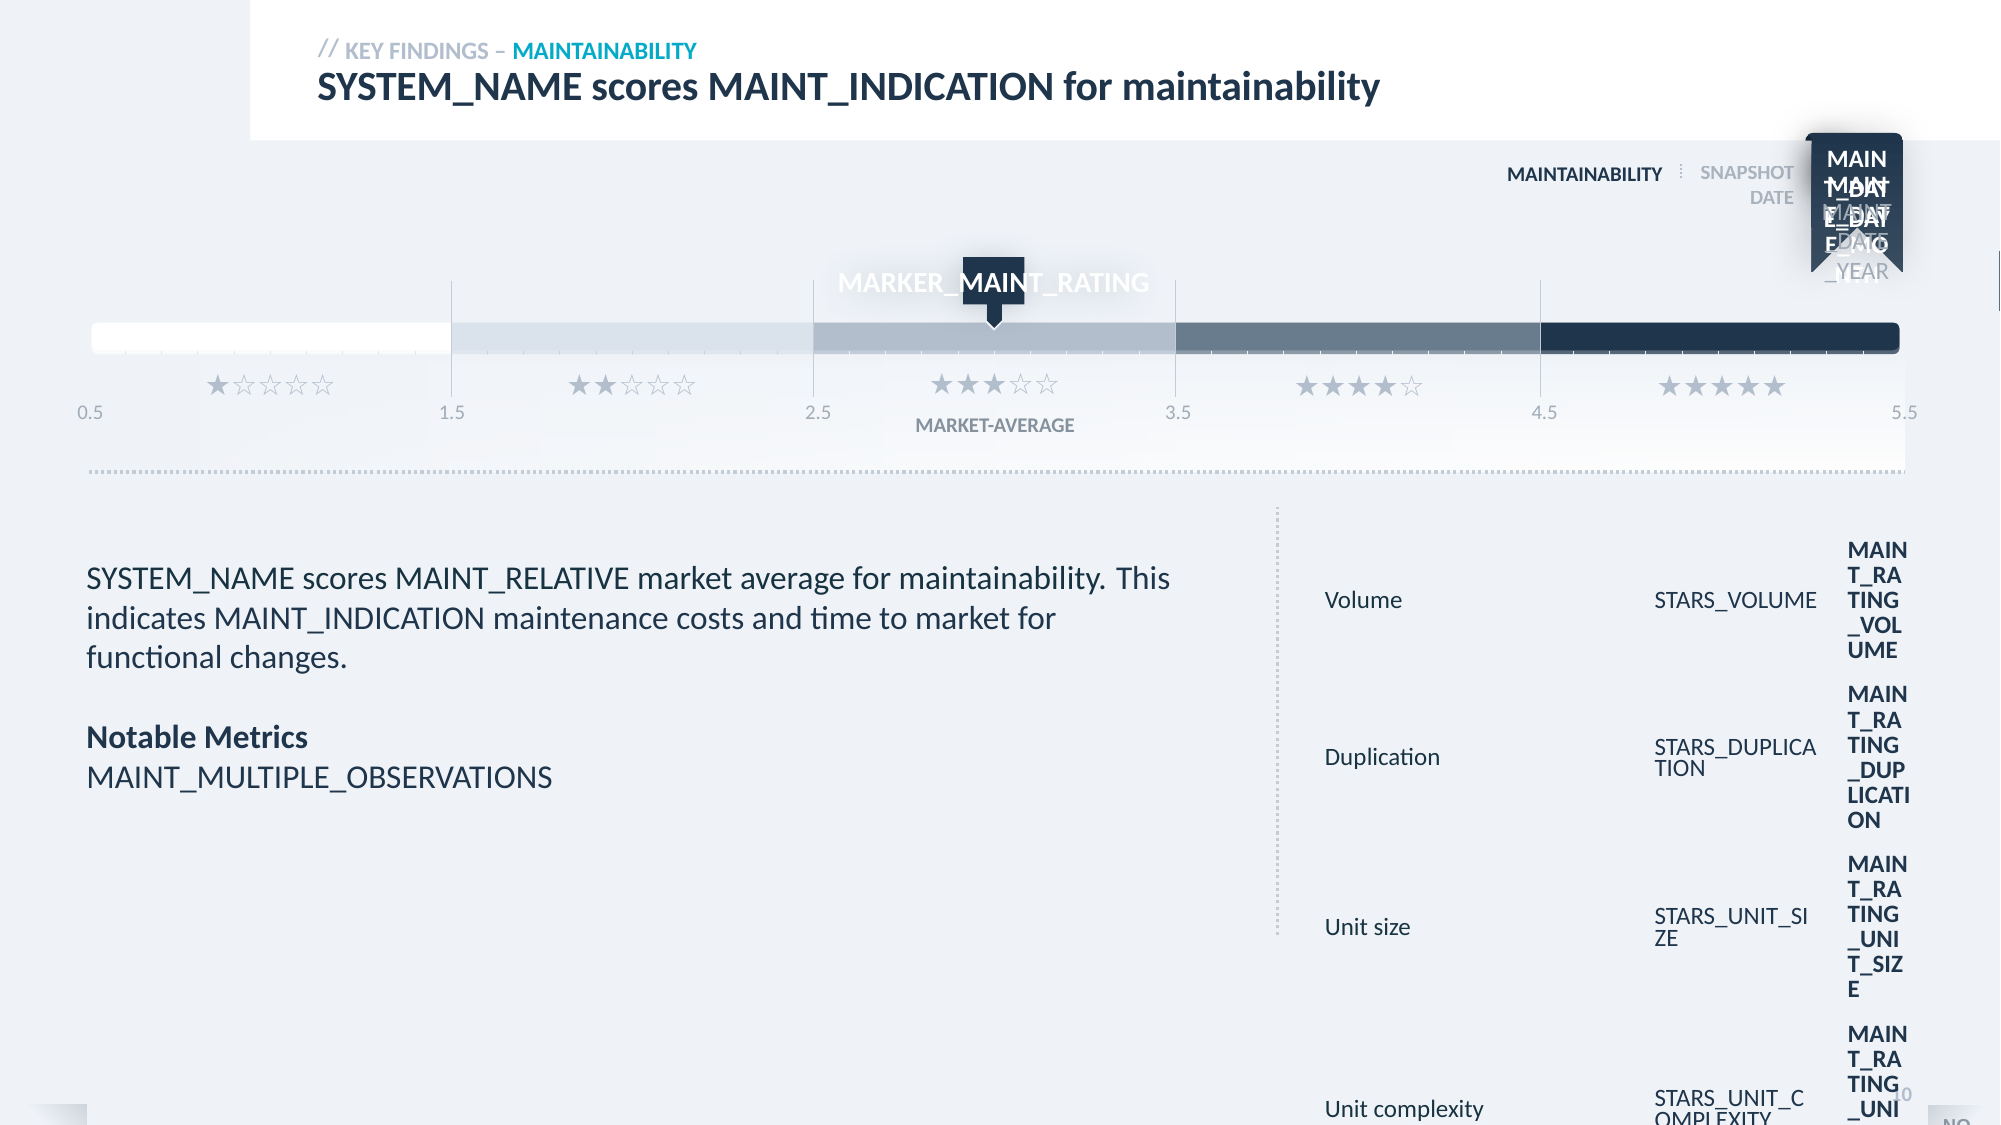

Key findings – Maintainability
# SYSTEM_NAME scores MAINT_INDICATION for maintainability
MAINT_DATE_DAY
Maintainability
MAINT_DATE_MONTH
MAINT_DATE_YEAR
MARKER_MAINT_RATING

| Volume | STARS\_VOLUME | MAINT\_RATING\_VOLUME |
| --- | --- | --- |
| Duplication | STARS\_DUPLICATION | MAINT\_RATING\_DUPLICATION |
| Unit size | STARS\_UNIT\_SIZE | MAINT\_RATING\_UNIT\_SIZE |
| Unit complexity | STARS\_UNIT\_COMPLEXITY | MAINT\_RATING\_UNIT\_COMPLEXITY |
| Unit interfacing | STARS\_UNIT\_INTERFACING | MAINT\_RATING\_UNIT\_INTERFACING |
| Module coupling | STARS\_MODULE\_COUPLING | MAINT\_RATING\_MODULE\_COUPLING |
| Component independence | STARS\_COMPONENT\_INDEPENDENCE | MAINT\_RATING\_COMPONENT\_INDEPENDENCE |
| Component entanglement | STARS\_COMPONENT\_ENTANGLEMENT | MAINT\_RATING\_COMPONENT\_ENTANGLEMENT |
SYSTEM_NAME scores MAINT_RELATIVE market average for maintainability. This indicates MAINT_INDICATION maintenance costs and time to market for functional changes.

Notable Metrics
MAINT_MULTIPLE_OBSERVATIONS
10